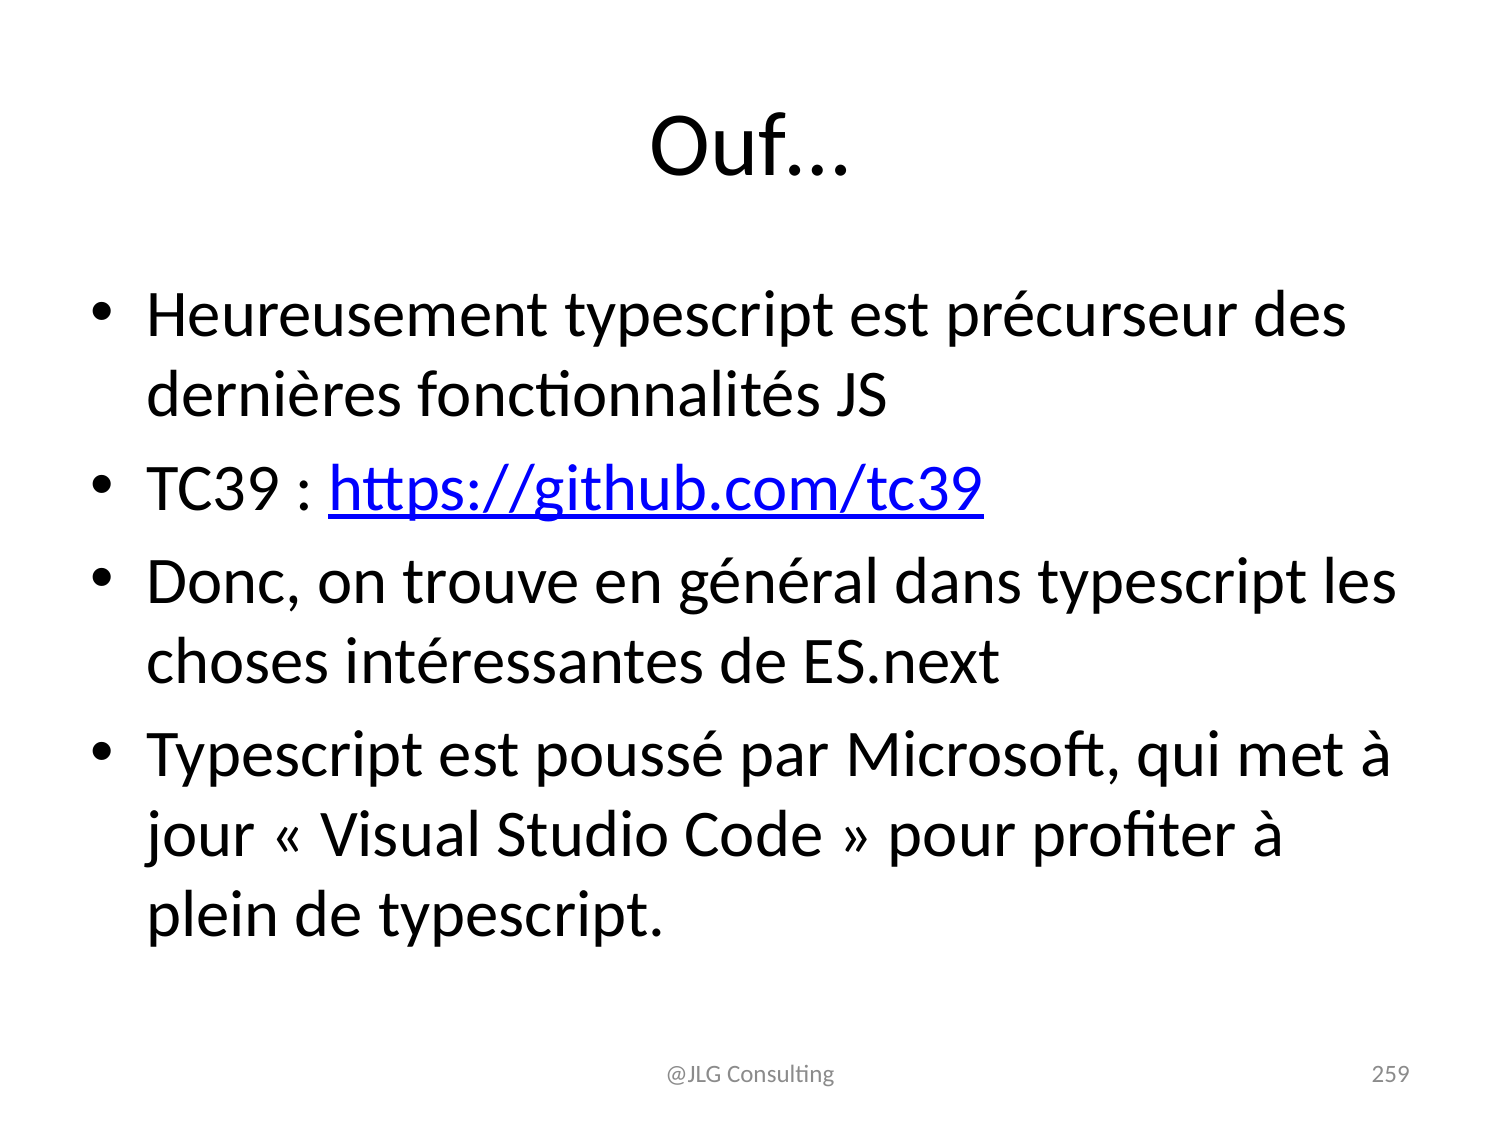

# Ouf…
Heureusement typescript est précurseur des dernières fonctionnalités JS
TC39 : https://github.com/tc39
Donc, on trouve en général dans typescript les choses intéressantes de ES.next
Typescript est poussé par Microsoft, qui met à jour « Visual Studio Code » pour profiter à plein de typescript.

@JLG Consulting
259